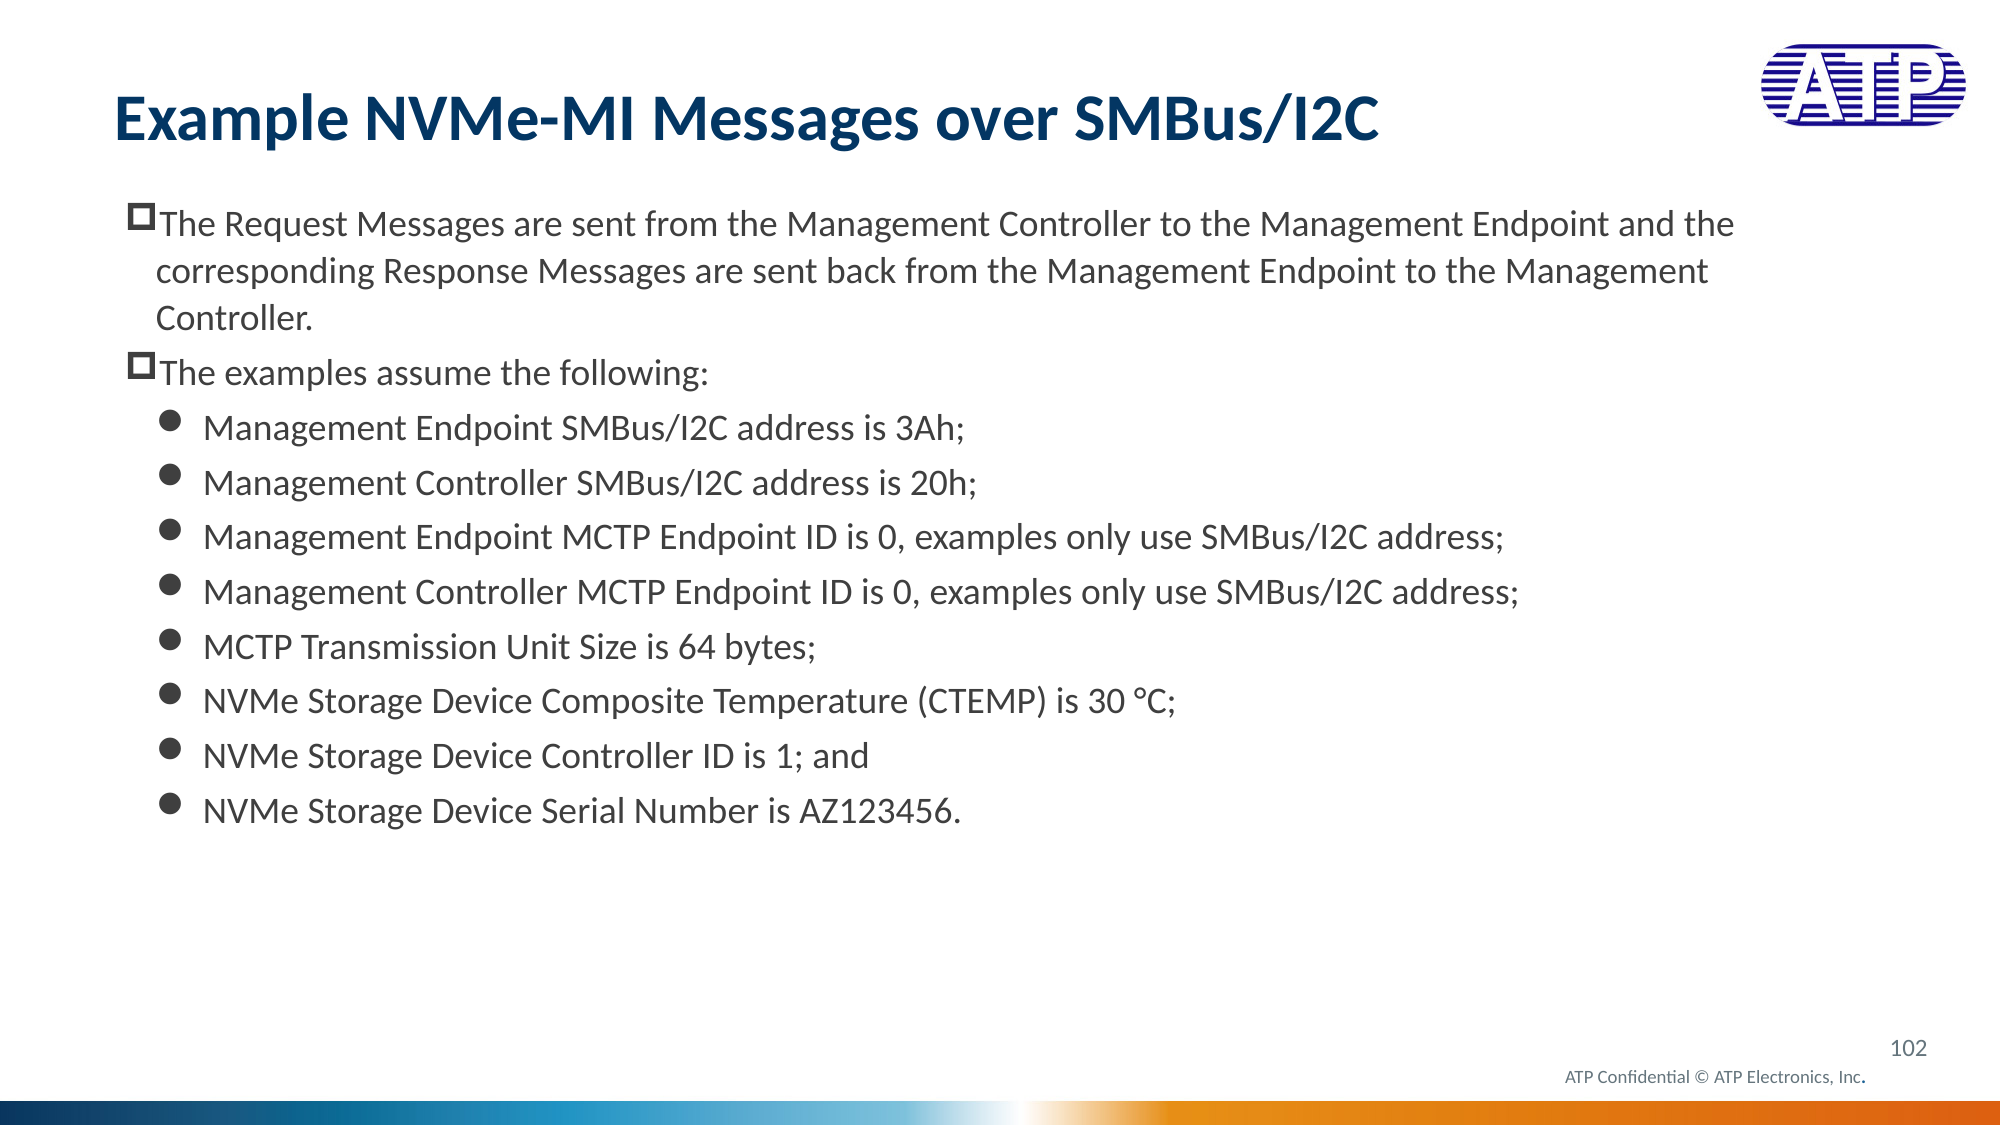

# Example NVMe-MI Messages over SMBus/I2C
The Request Messages are sent from the Management Controller to the Management Endpoint and the corresponding Response Messages are sent back from the Management Endpoint to the Management Controller.
The examples assume the following:
Management Endpoint SMBus/I2C address is 3Ah;
Management Controller SMBus/I2C address is 20h;
Management Endpoint MCTP Endpoint ID is 0, examples only use SMBus/I2C address;
Management Controller MCTP Endpoint ID is 0, examples only use SMBus/I2C address;
MCTP Transmission Unit Size is 64 bytes;
NVMe Storage Device Composite Temperature (CTEMP) is 30 °C;
NVMe Storage Device Controller ID is 1; and
NVMe Storage Device Serial Number is AZ123456.